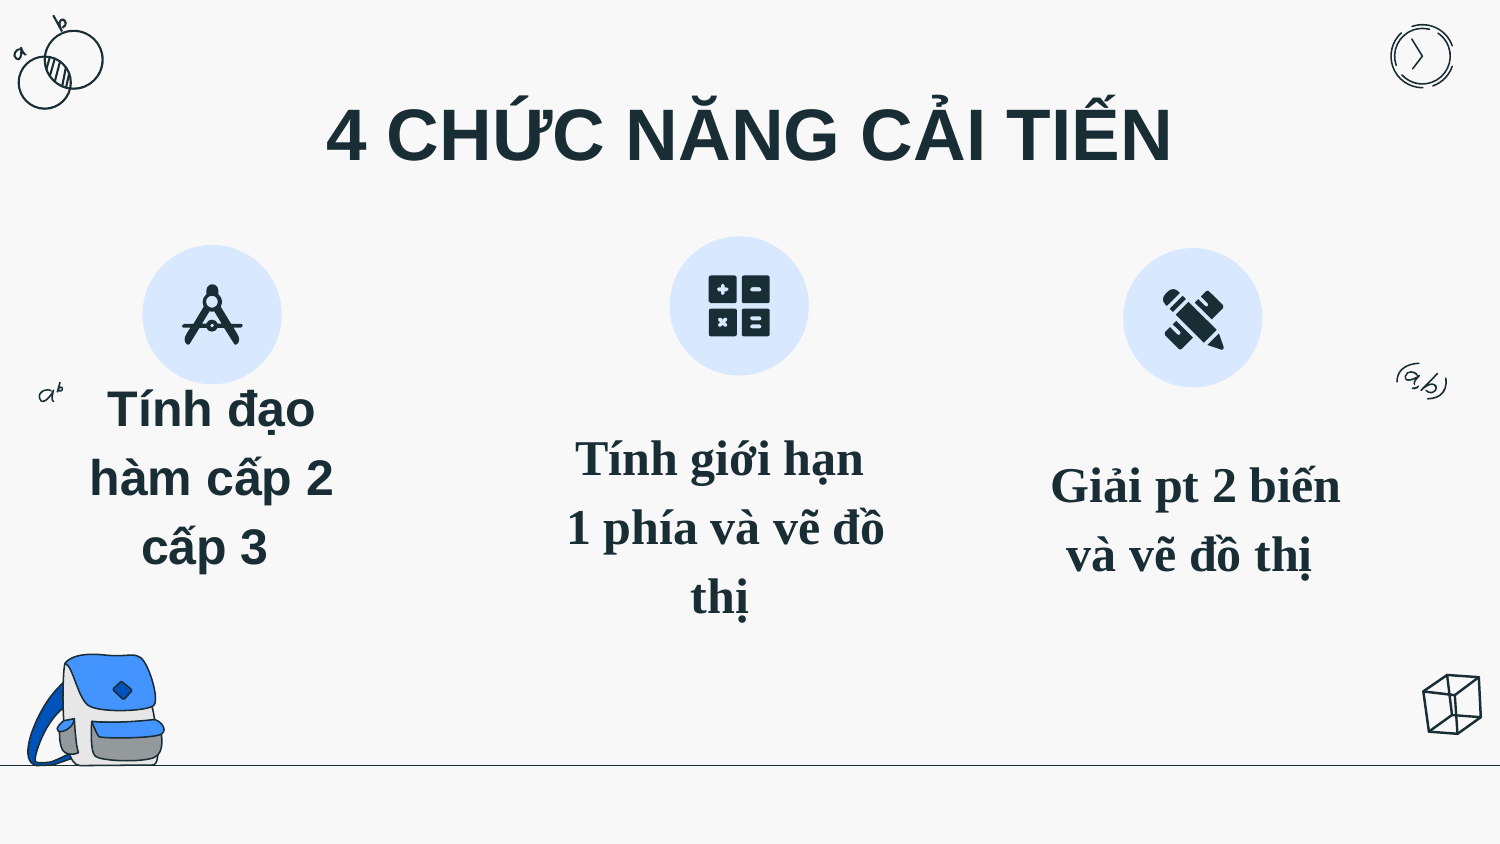

# 4 CHỨC NĂNG CẢI TIẾN

Tính giới hạn
1 phía và vẽ đồ thị
Tính đạo hàm cấp 2 cấp 3
Giải pt 2 biến và vẽ đồ thị